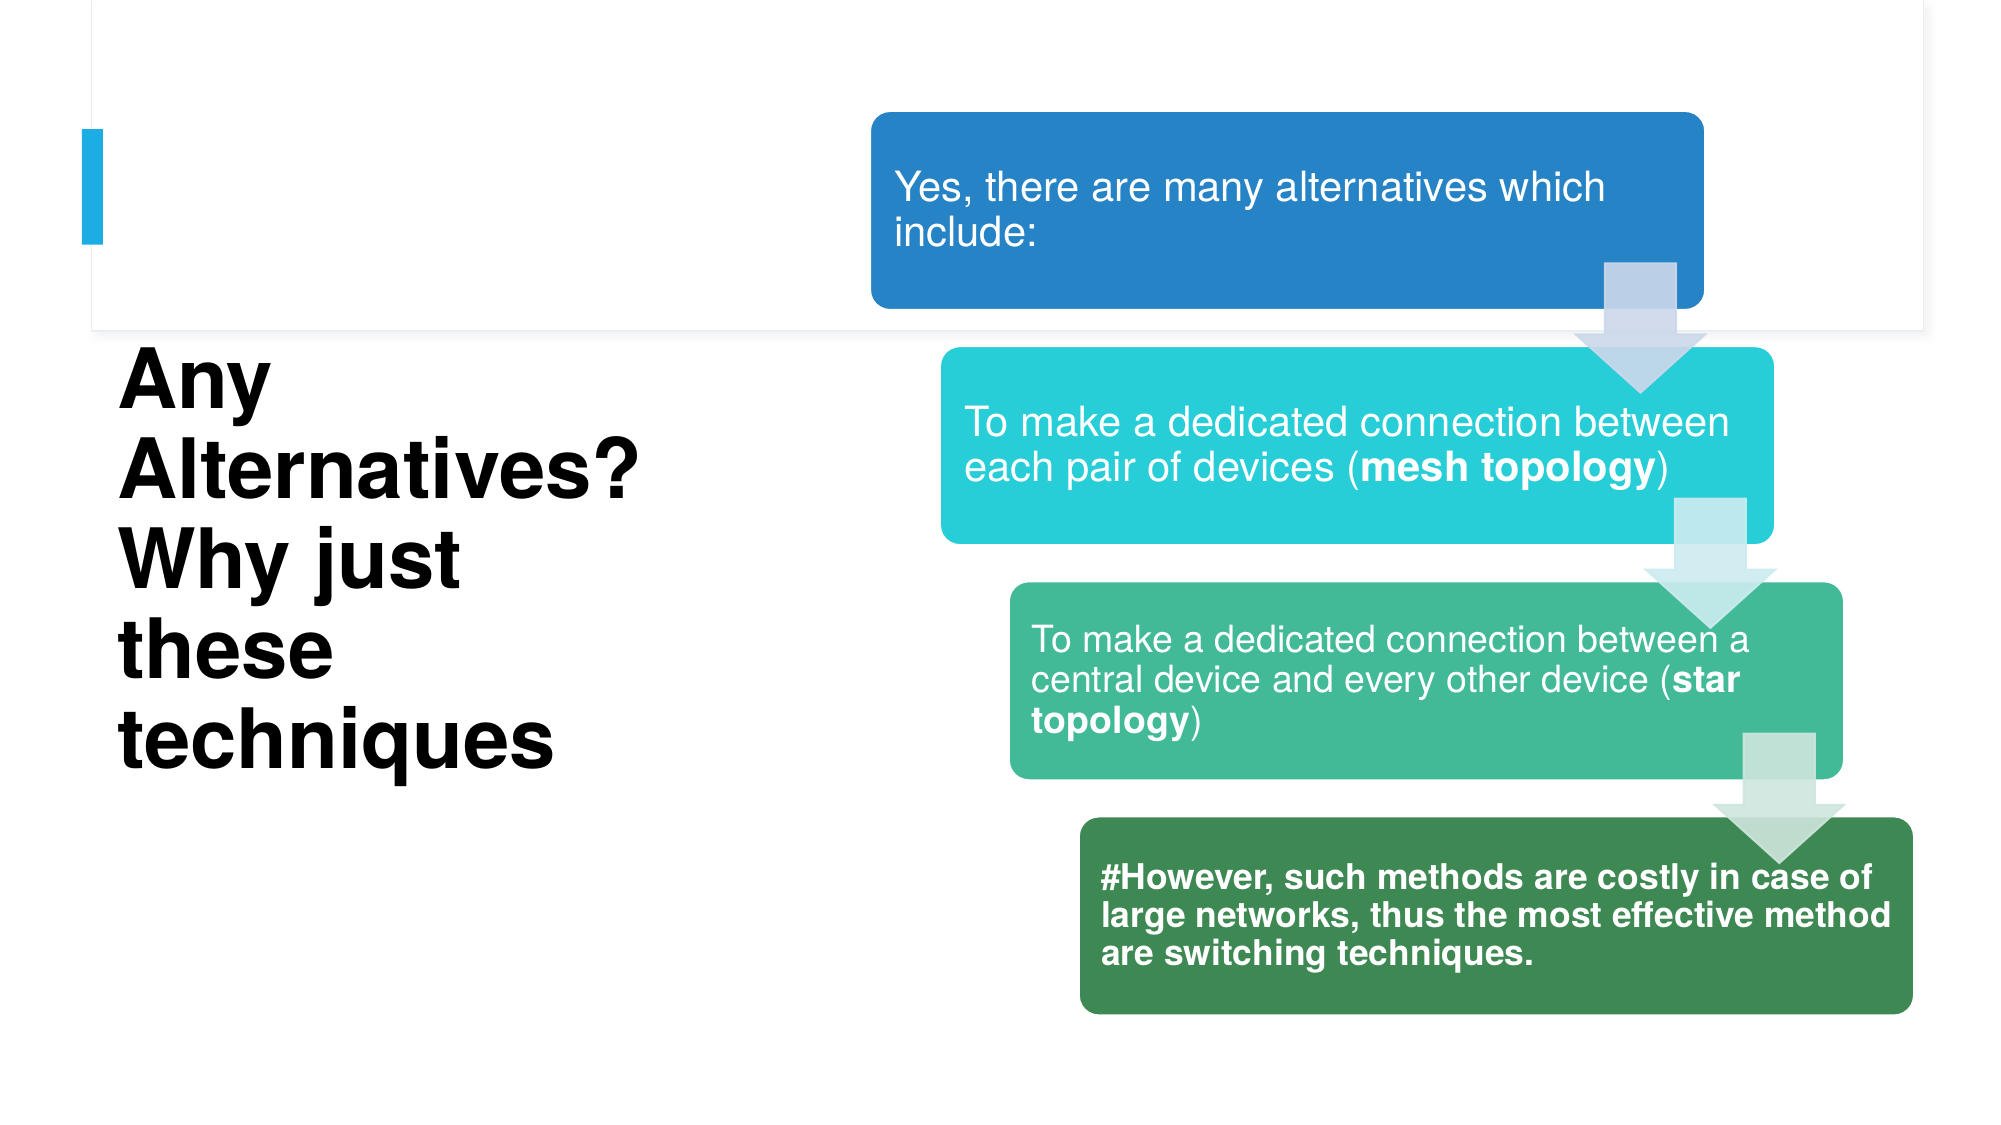

Yes, there are many alternatives which include:
To make a dedicated connection between each pair of devices (mesh topology)
To make a dedicated connection between a central device and every other device (star topology)
#However, such methods are costly in case of large networks, thus the most effective method are switching techniques.

# Any Alternatives? Why just these techniques